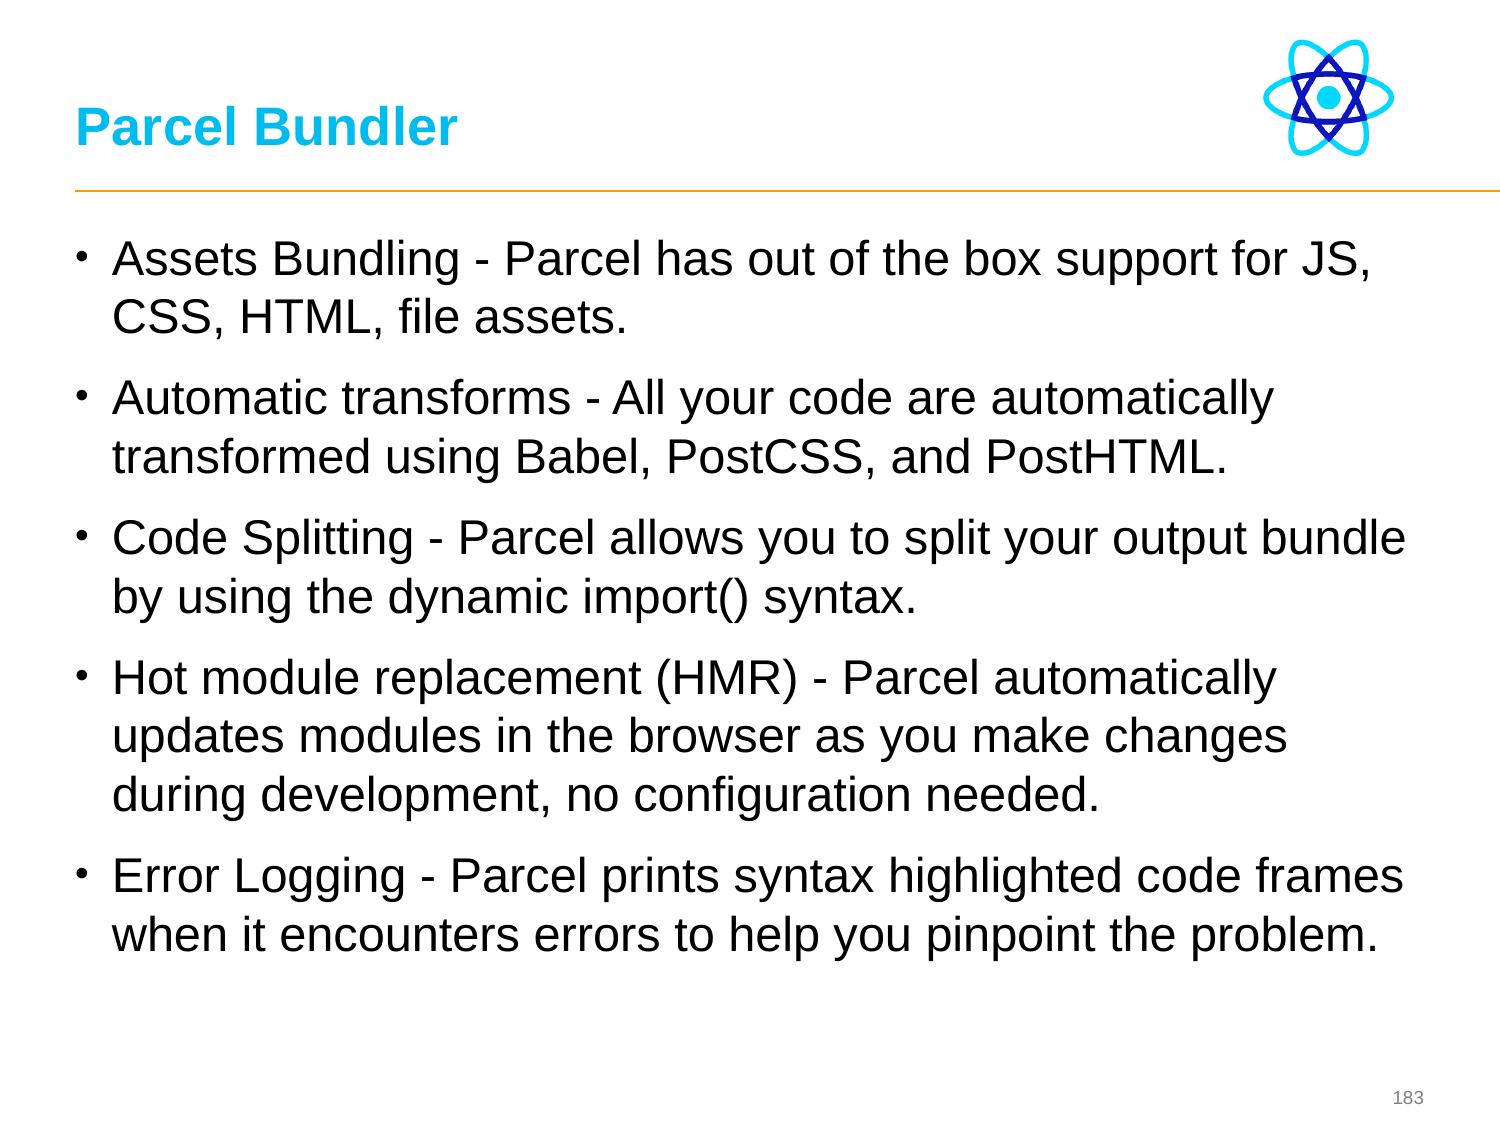

# Parcel Bundler
Assets Bundling - Parcel has out of the box support for JS, CSS, HTML, file assets.
Automatic transforms - All your code are automatically transformed using Babel, PostCSS, and PostHTML.
Code Splitting - Parcel allows you to split your output bundle by using the dynamic import() syntax.
Hot module replacement (HMR) - Parcel automatically updates modules in the browser as you make changes during development, no configuration needed.
Error Logging - Parcel prints syntax highlighted code frames when it encounters errors to help you pinpoint the problem.